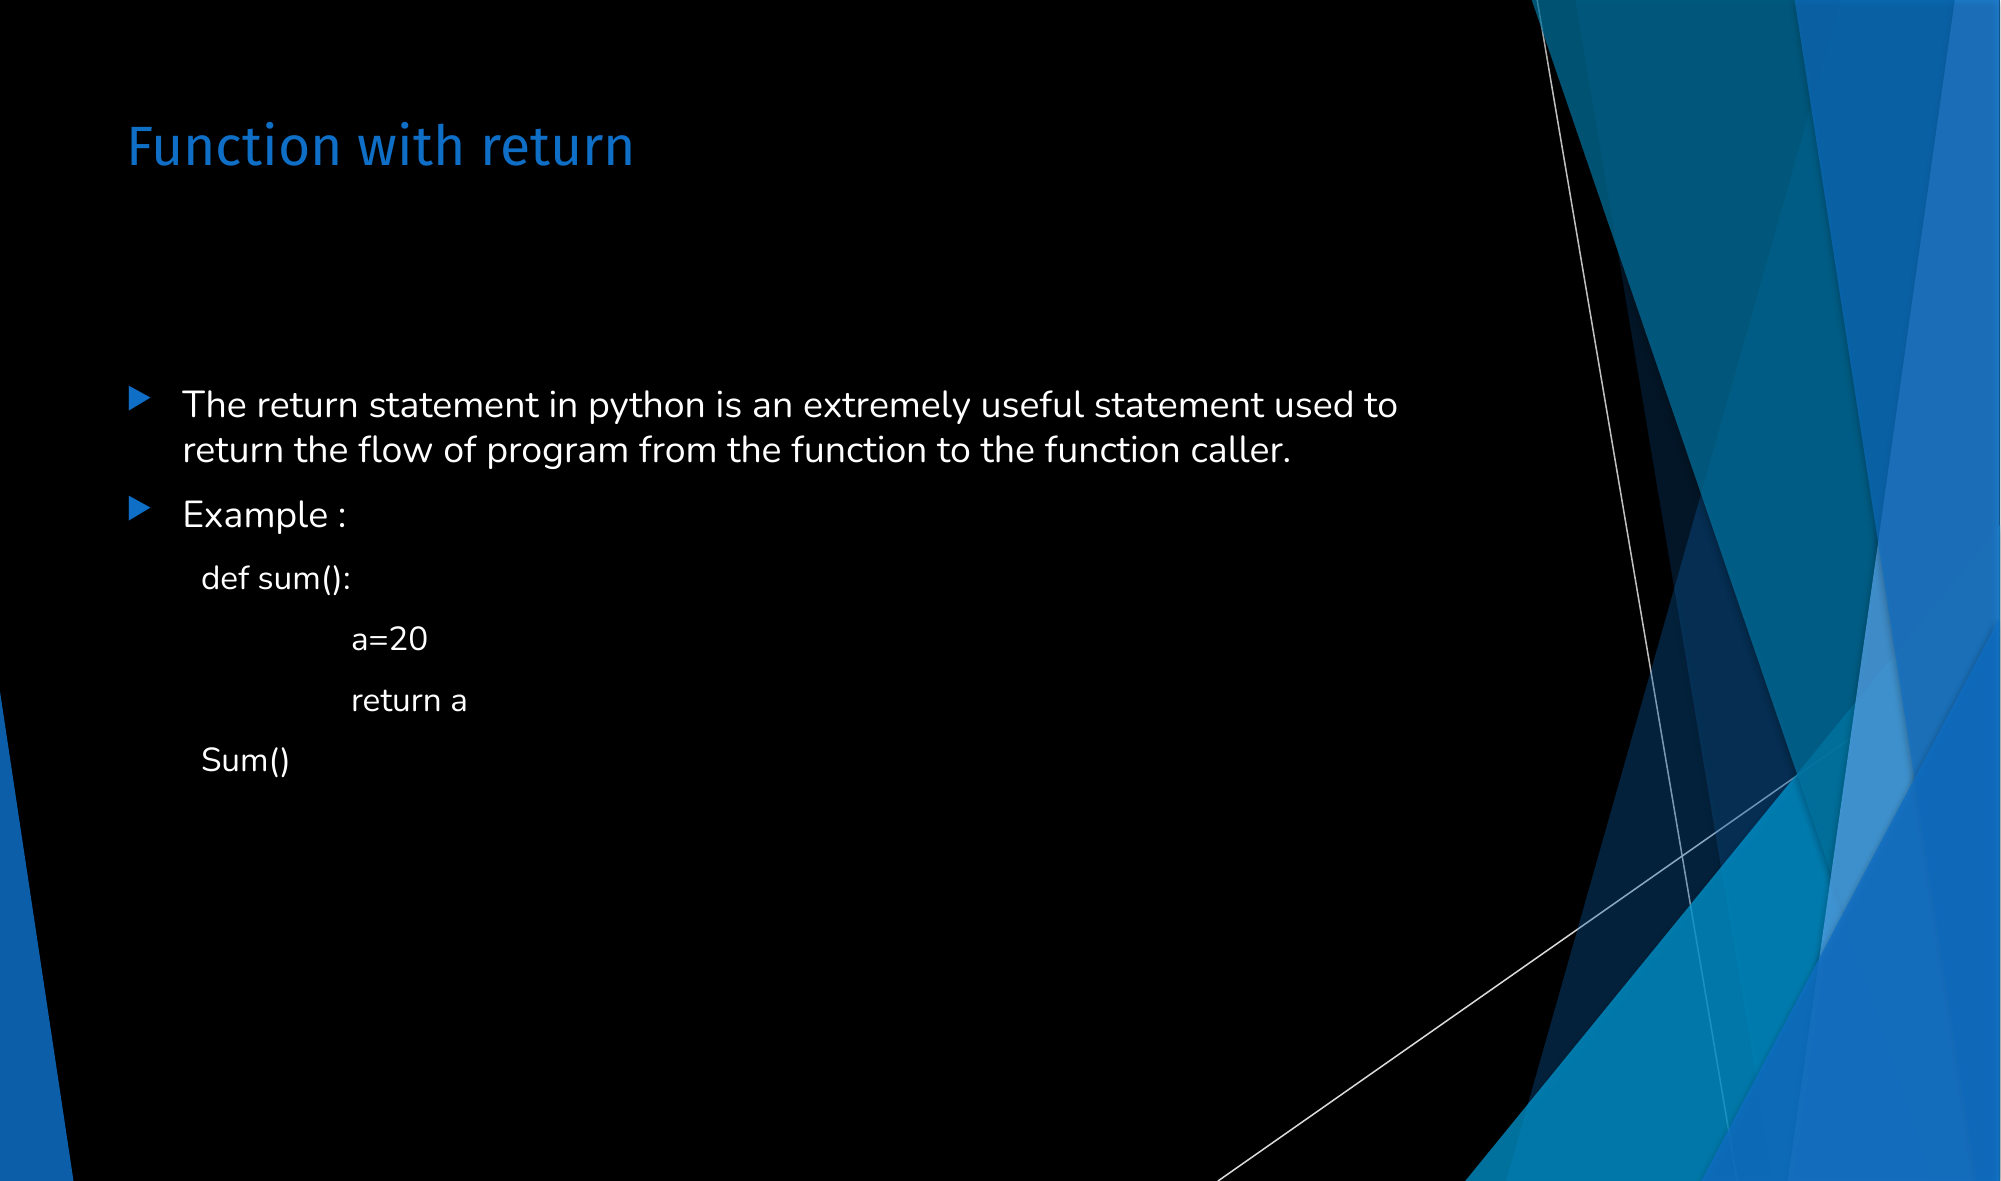

# Function with return
The return statement in python is an extremely useful statement used to return the flow of program from the function to the function caller.
Example :
def sum():
	a=20
	return a
Sum()